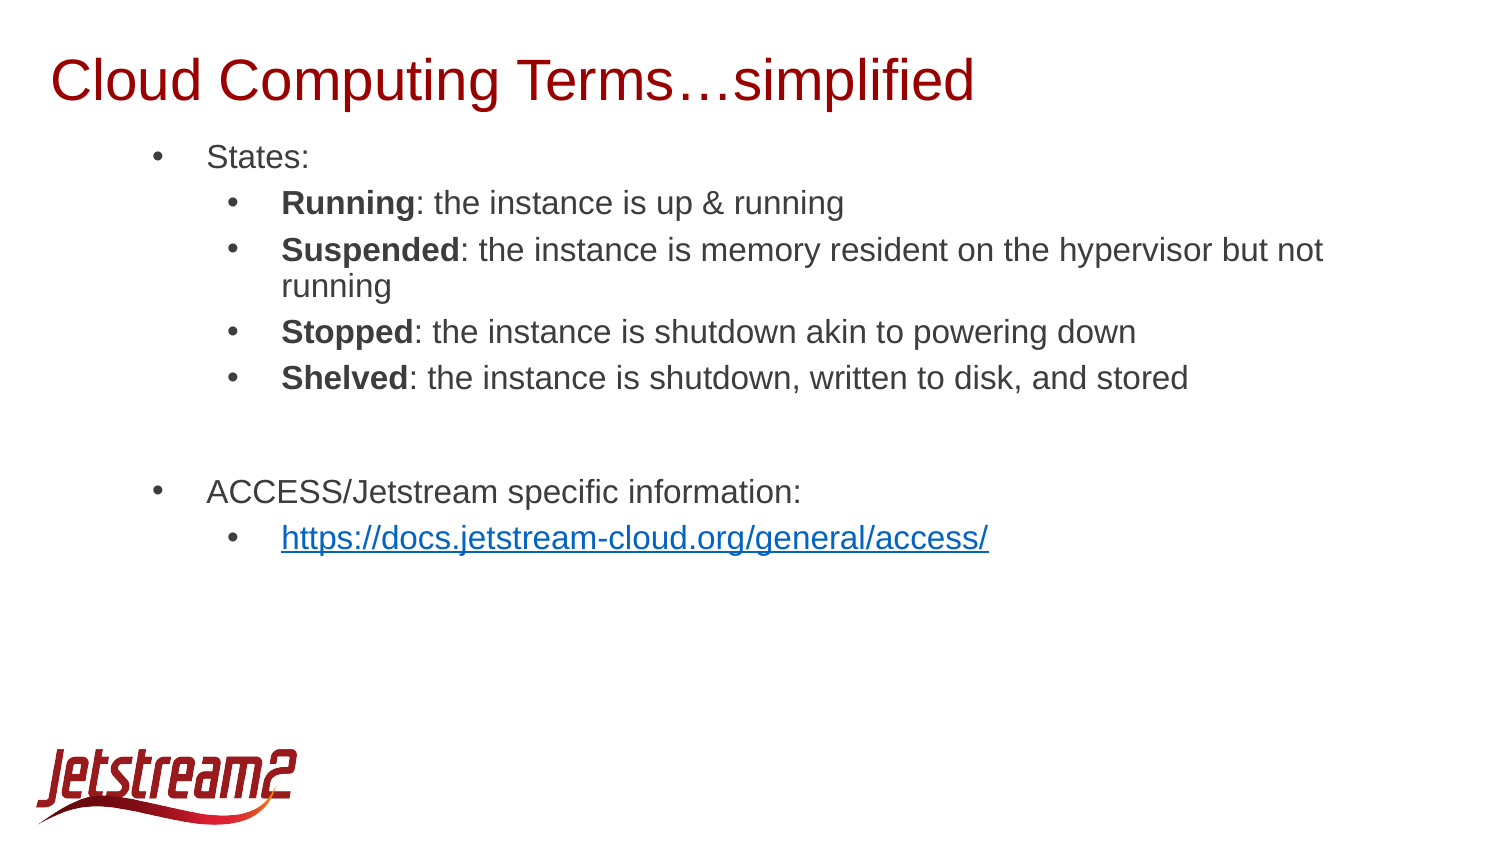

# Cloud Computing Terms…simplified
States:
Running: the instance is up & running
Suspended: the instance is memory resident on the hypervisor but not running
Stopped: the instance is shutdown akin to powering down
Shelved: the instance is shutdown, written to disk, and stored

ACCESS/Jetstream specific information:
https://docs.jetstream-cloud.org/general/access/